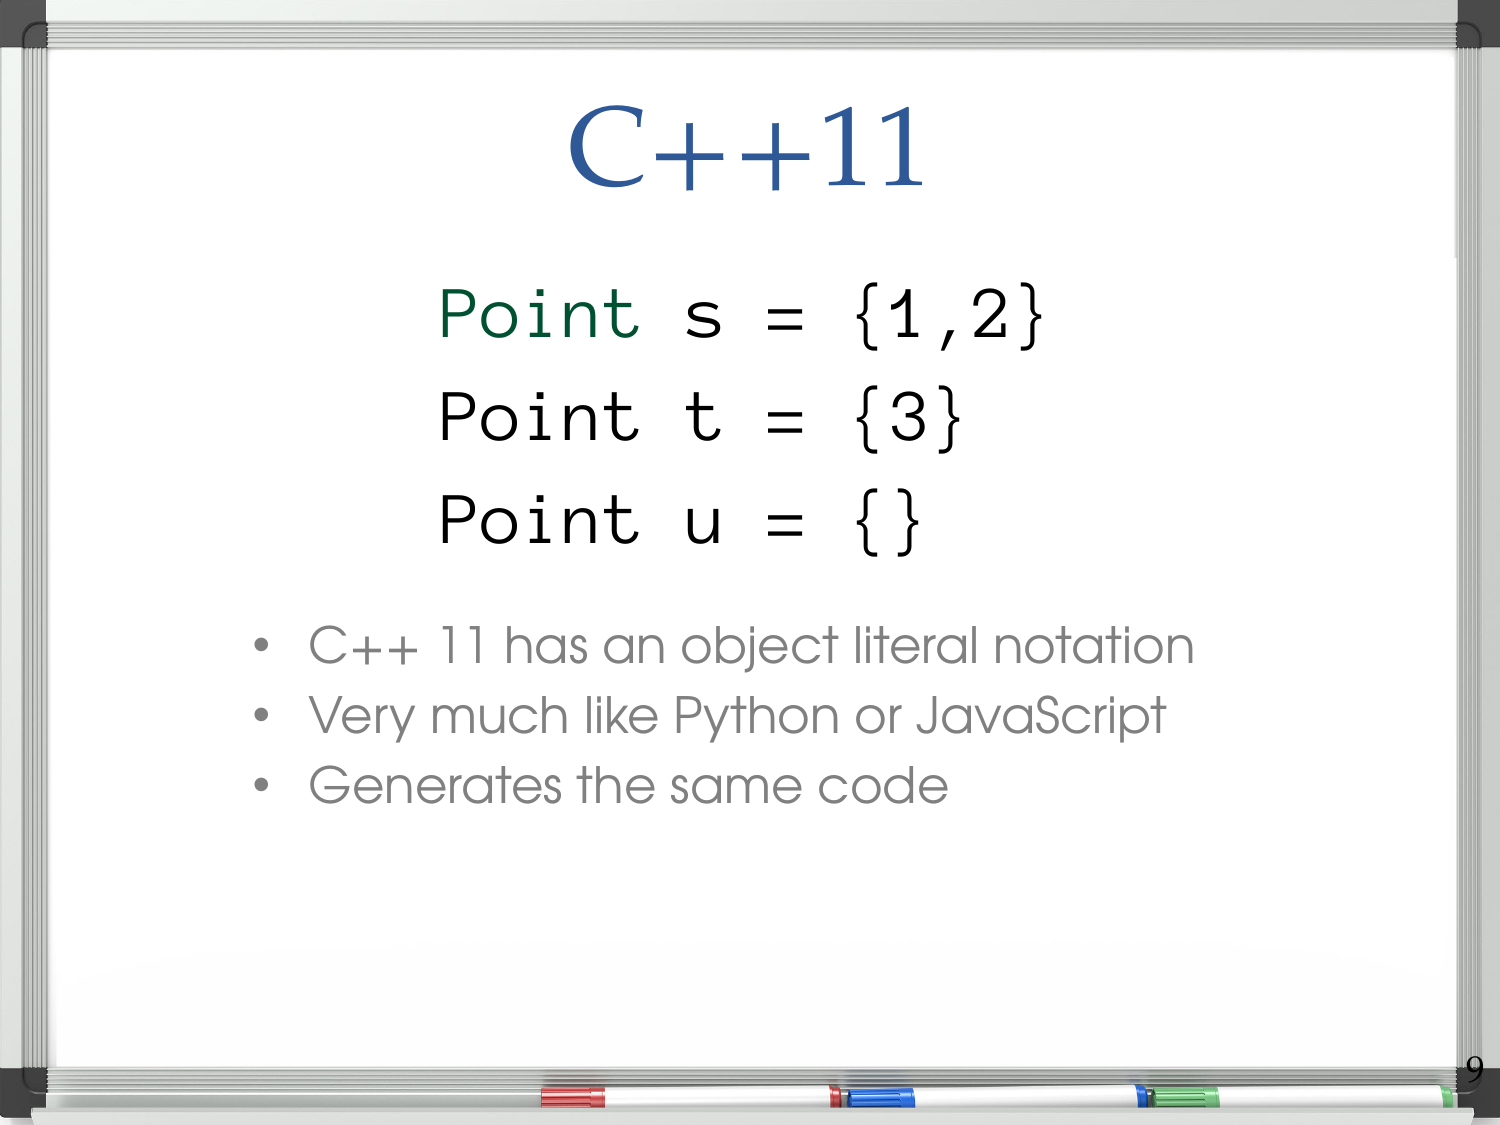

# C++11

    Point s = {1,2}
    Point t = {3}
    Point u = {}

C++ 11 has an object literal notation
Very much like Python or JavaScript
Generates the same code

9